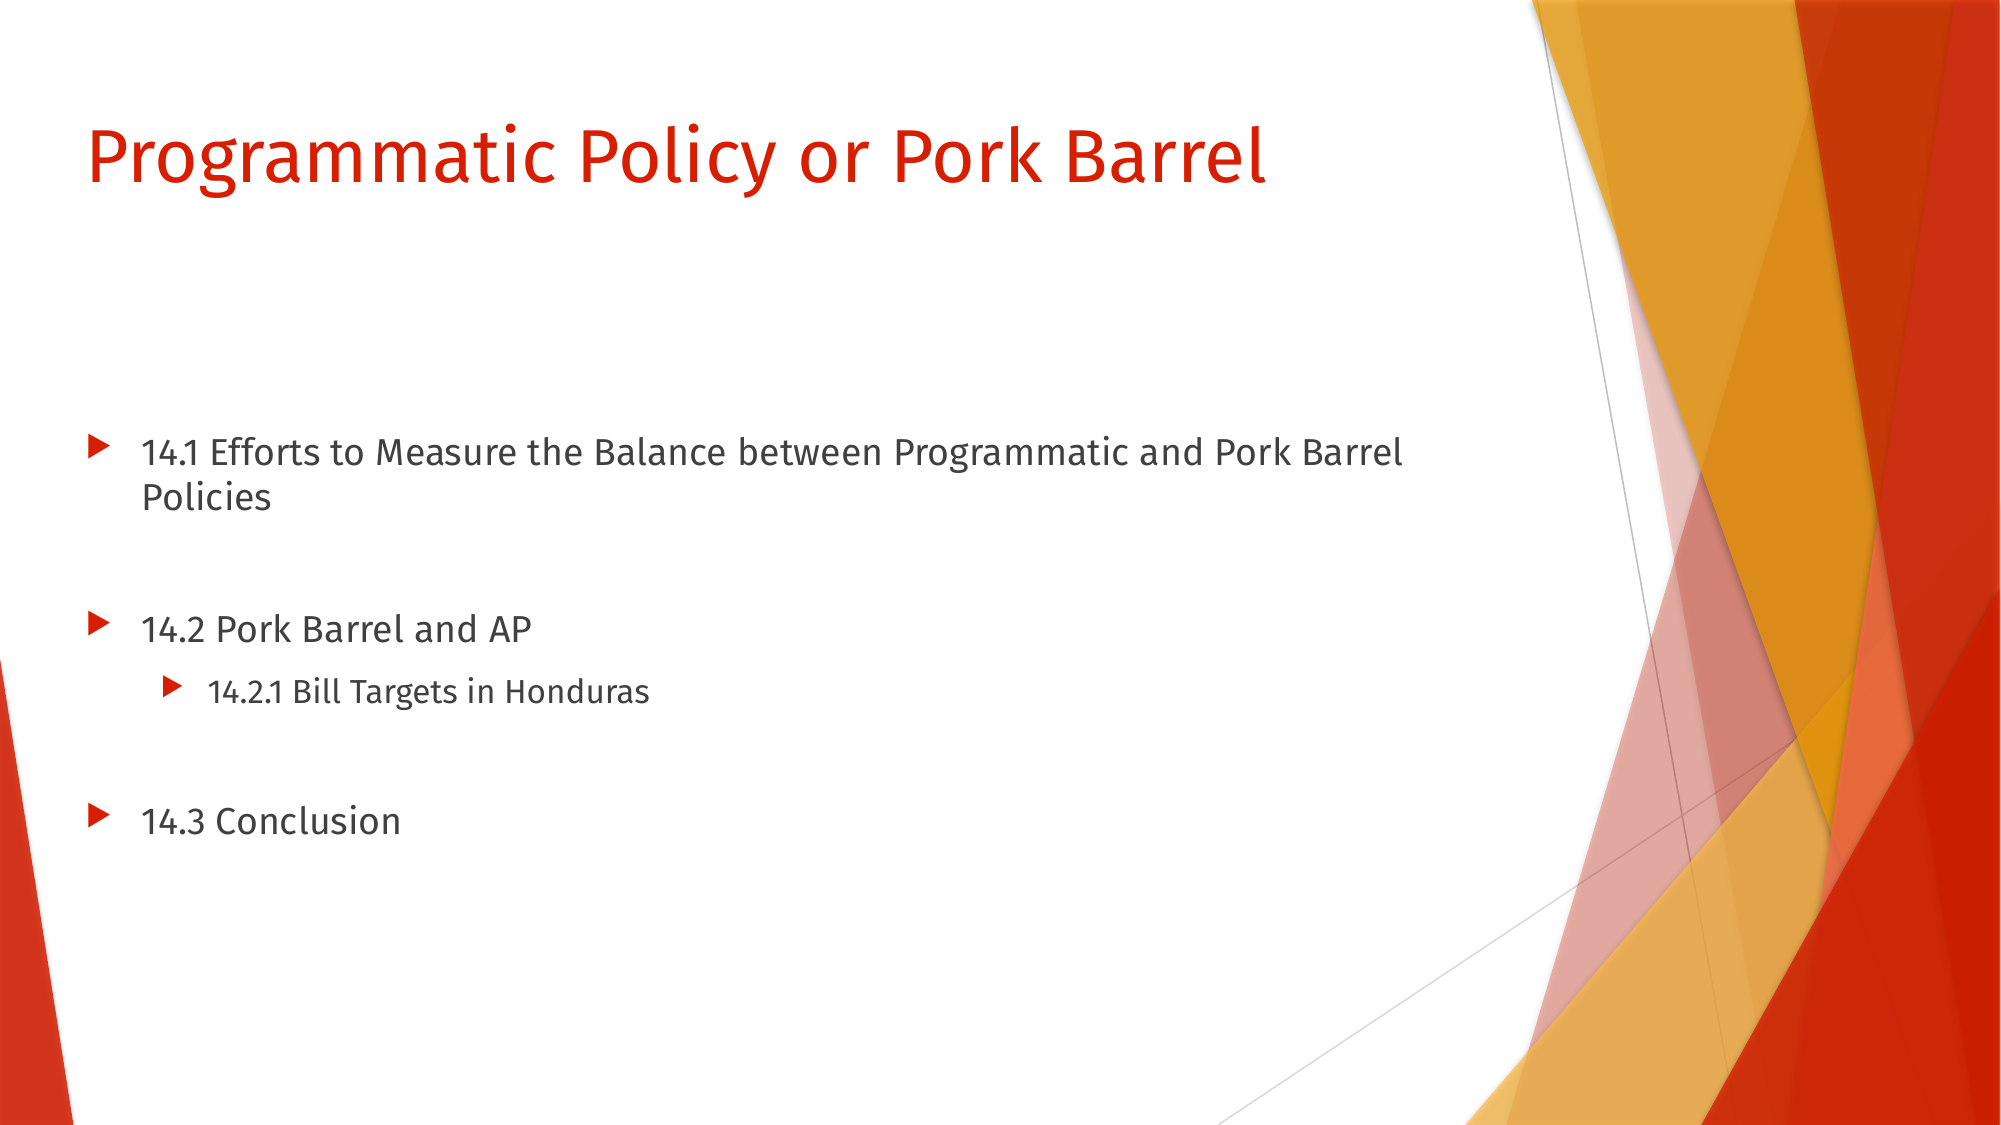

# Programmatic Policy or Pork Barrel

14.1 Efforts to Measure the Balance between Programmatic and Pork Barrel Policies

14.2 Pork Barrel and AP
14.2.1 Bill Targets in Honduras

14.3 Conclusion